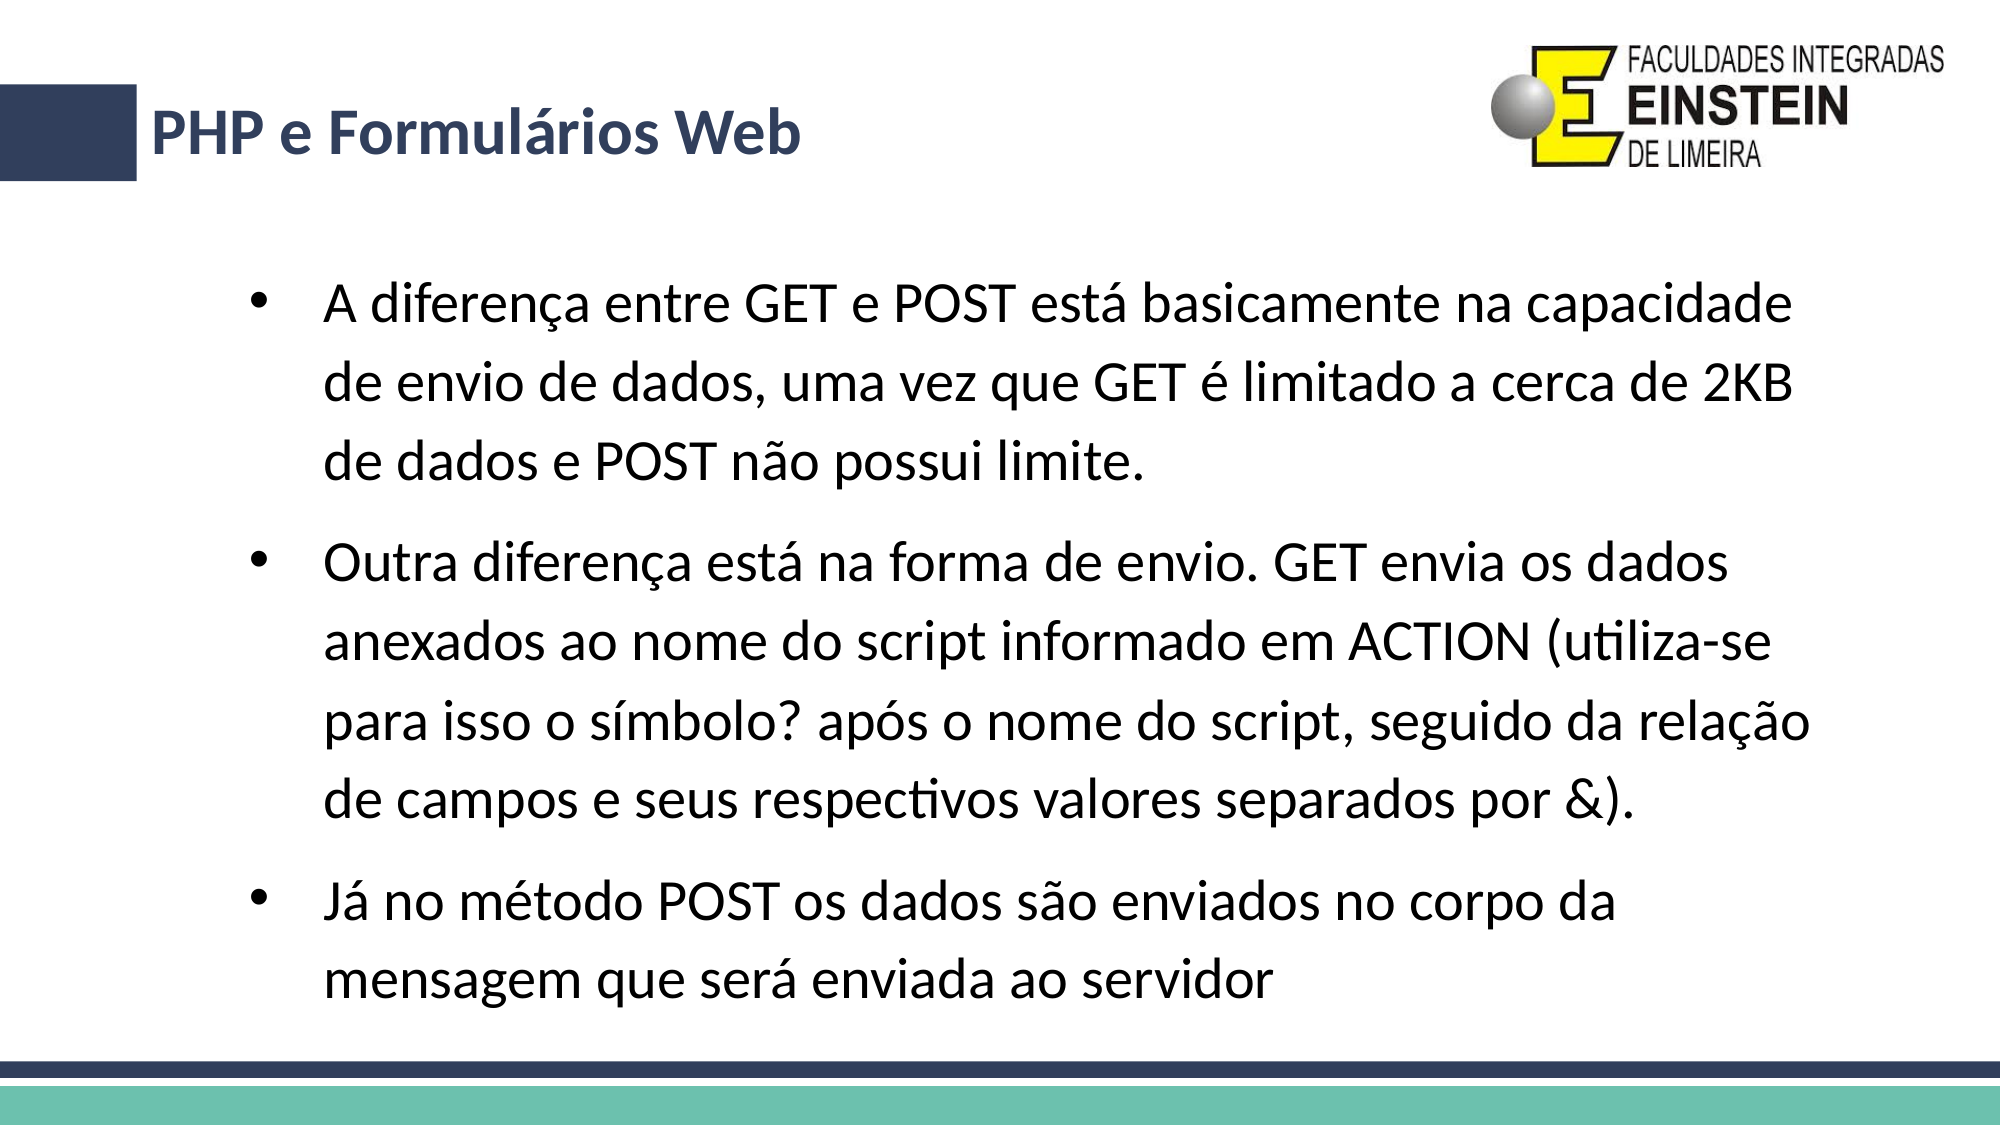

# PHP e Formulários Web
A diferença entre GET e POST está basicamente na capacidade de envio de dados, uma vez que GET é limitado a cerca de 2KB de dados e POST não possui limite.
Outra diferença está na forma de envio. GET envia os dados anexados ao nome do script informado em ACTION (utiliza-se para isso o símbolo? após o nome do script, seguido da relação de campos e seus respectivos valores separados por &).
Já no método POST os dados são enviados no corpo da mensagem que será enviada ao servidor